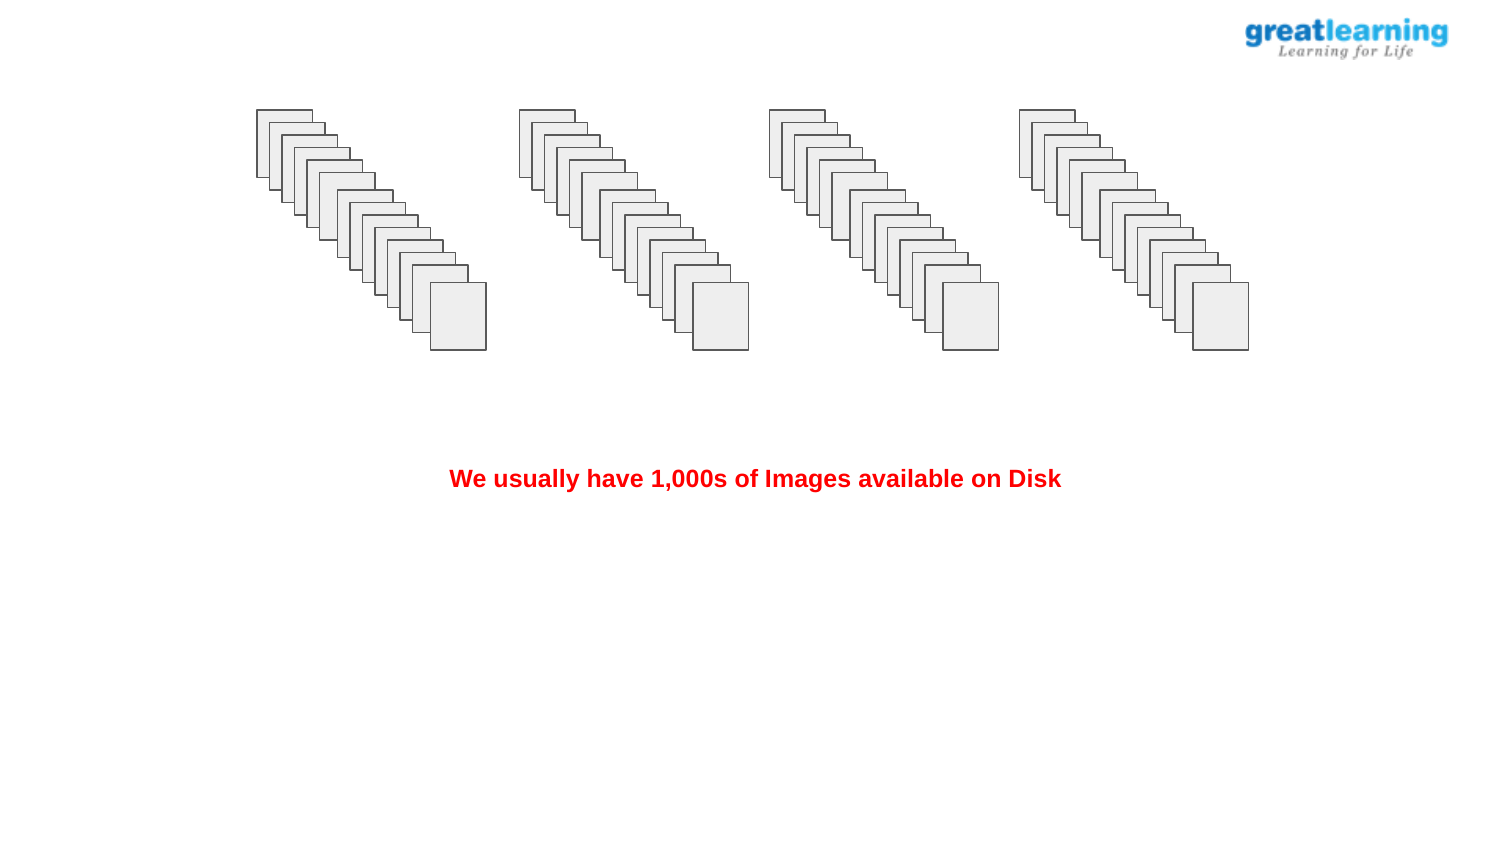

We usually have 1,000s of Images available on Disk